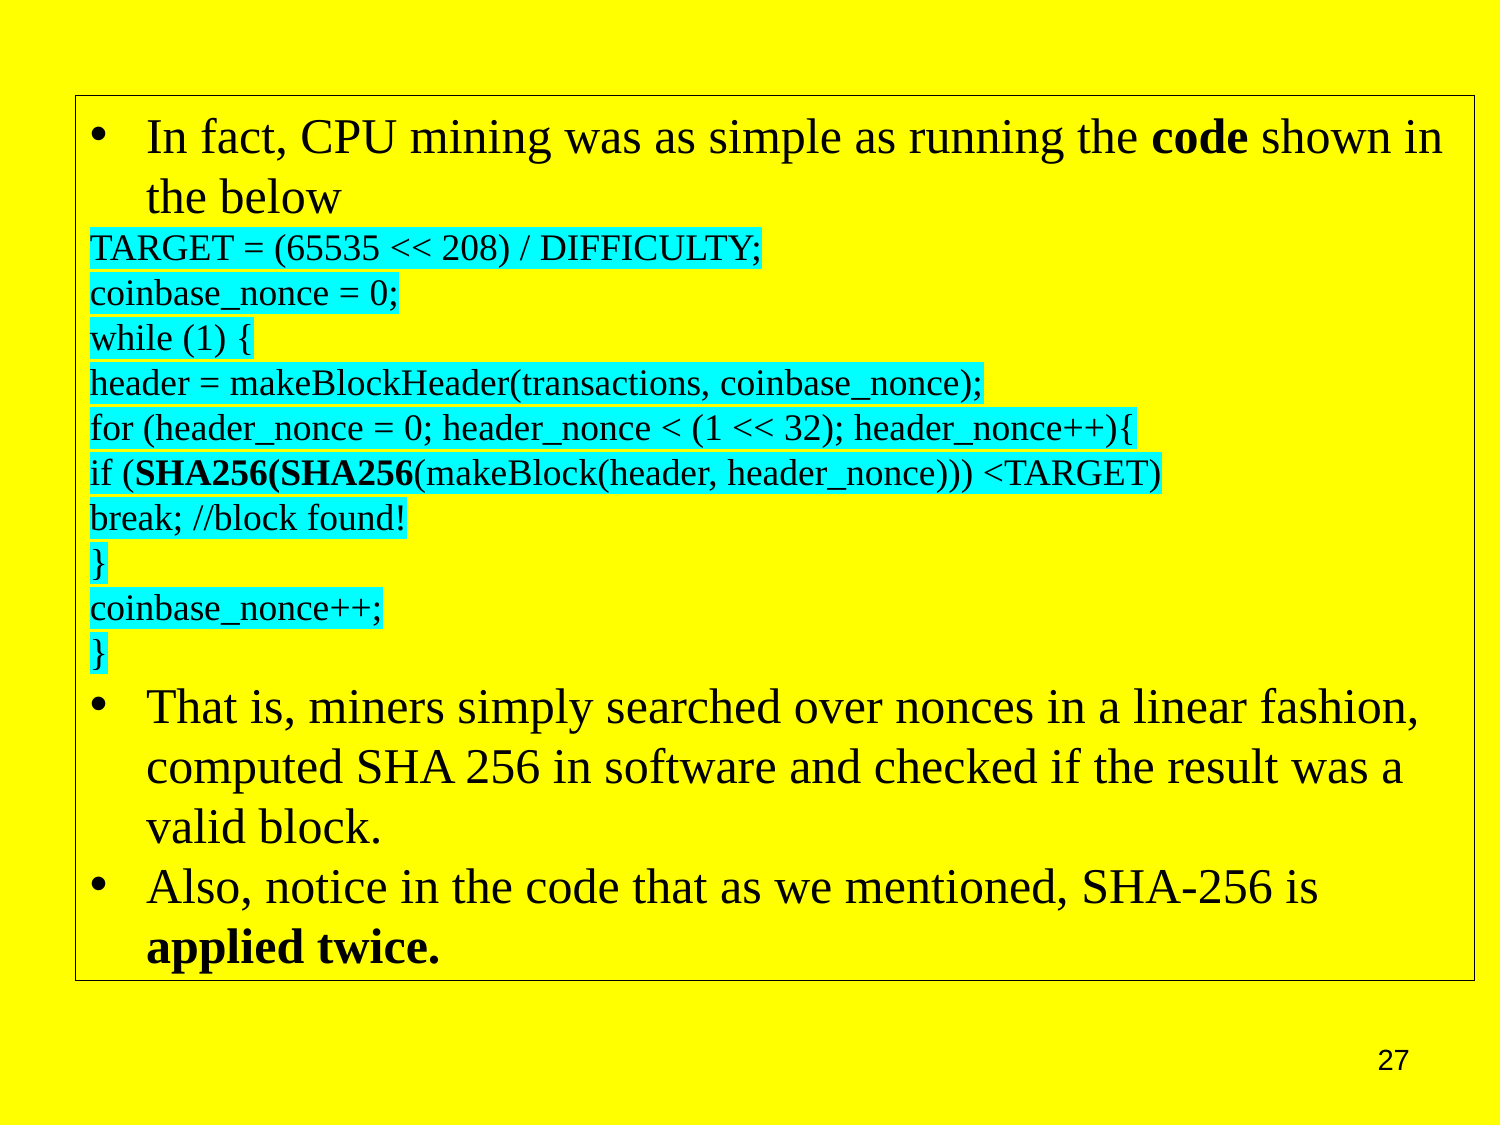

In fact, CPU mining was as simple as running the code shown in the below
TARGET = (65535 << 208) / DIFFICULTY;
coinbase_nonce = 0;
while (1) {
header = makeBlockHeader(transactions, coinbase_nonce);
for (header_nonce = 0; header_nonce < (1 << 32); header_nonce++){
if (SHA256(SHA256(makeBlock(header, header_nonce))) <TARGET)
break; //block found!
}
coinbase_nonce++;
}
That is, miners simply searched over nonces in a linear fashion, computed SHA 256 in software and checked if the result was a valid block.
Also, notice in the code that as we mentioned, SHA‐256 is applied twice.
27